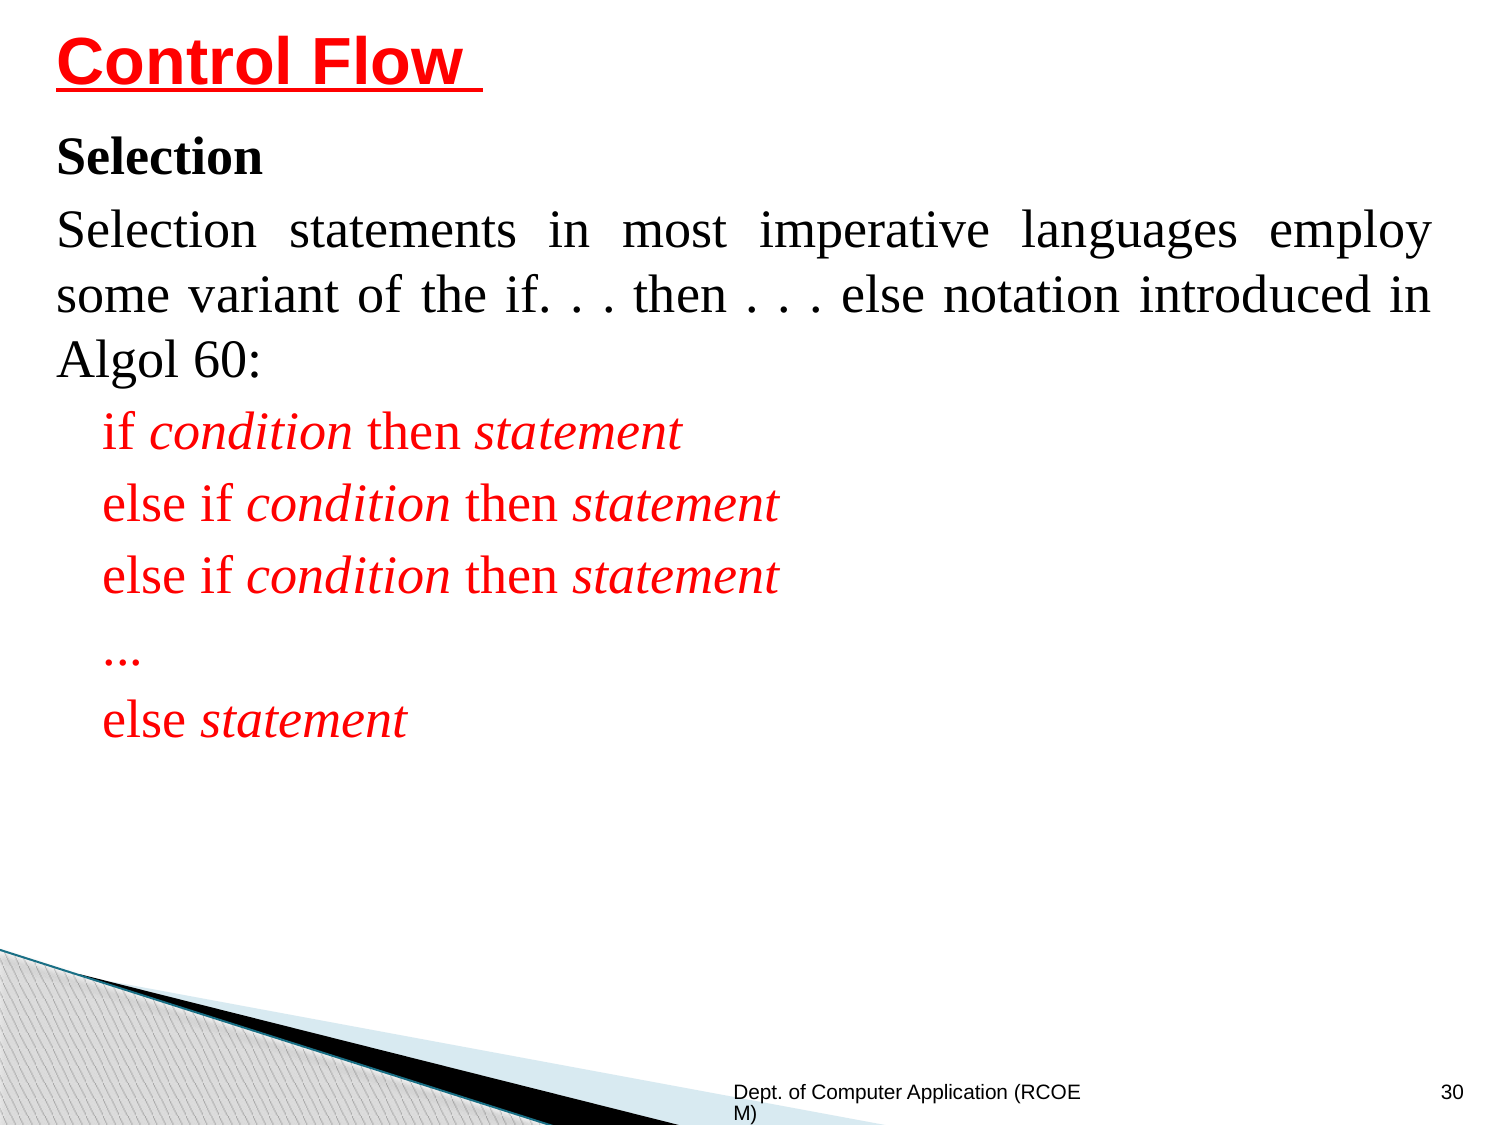

# Control Flow
Selection
Selection statements in most imperative languages employ some variant of the if. . . then . . . else notation introduced in Algol 60:
if condition then statement
else if condition then statement
else if condition then statement
...
else statement

Dept. of Computer Application (RCOEM)
30